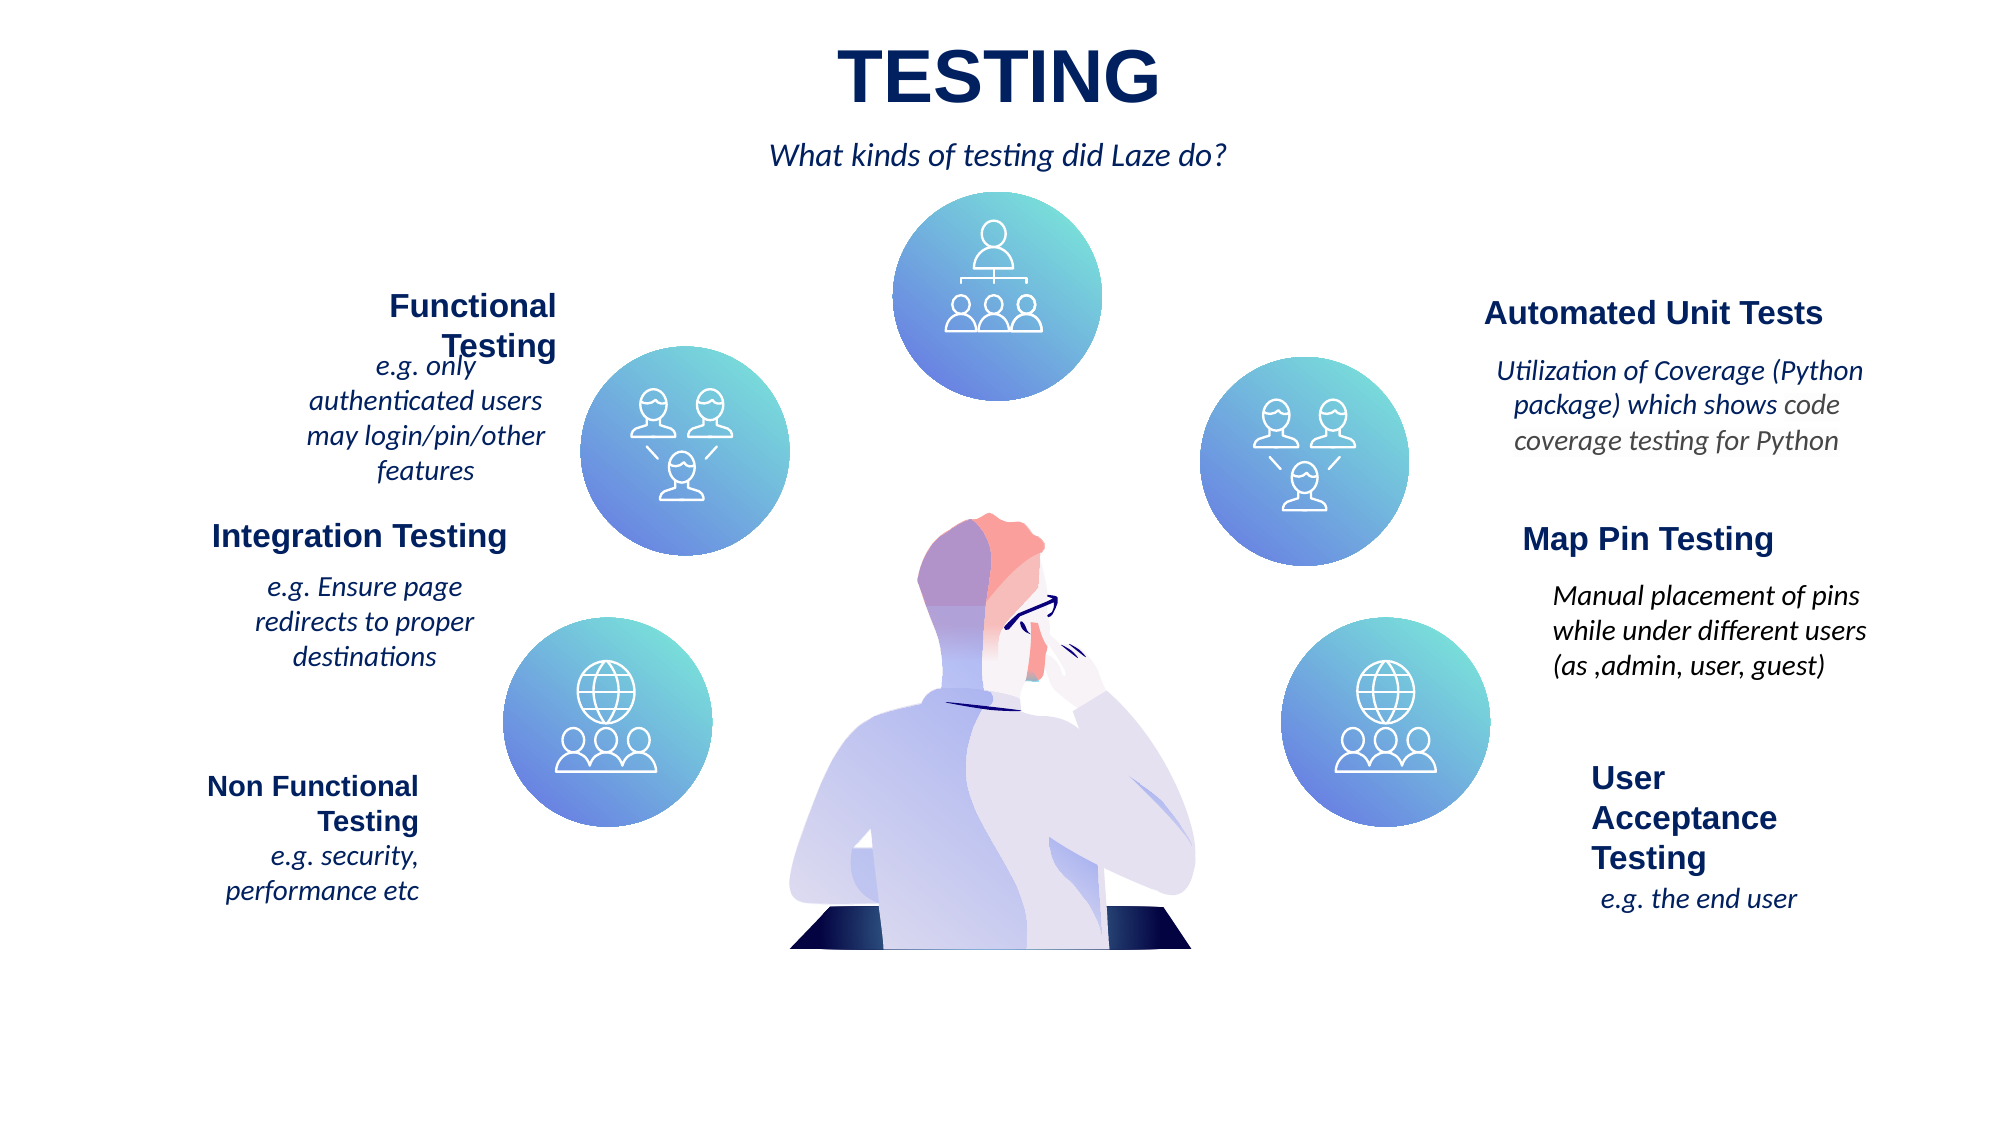

TESTING
What kinds of testing did Laze do?

Functional Testing
e.g. only authenticated users may login/pin/other features
Automated Unit Tests
 Utilization of Coverage (Python package) which shows code coverage testing for Python

Map Pin Testing

Integration Testing
e.g. Ensure page redirects to proper destinations

Manual placement of pins while under different users (as ,admin, user, guest)

User Acceptance Testing
 e.g. the end user
Non Functional Testing
   e.g. security, performance etc